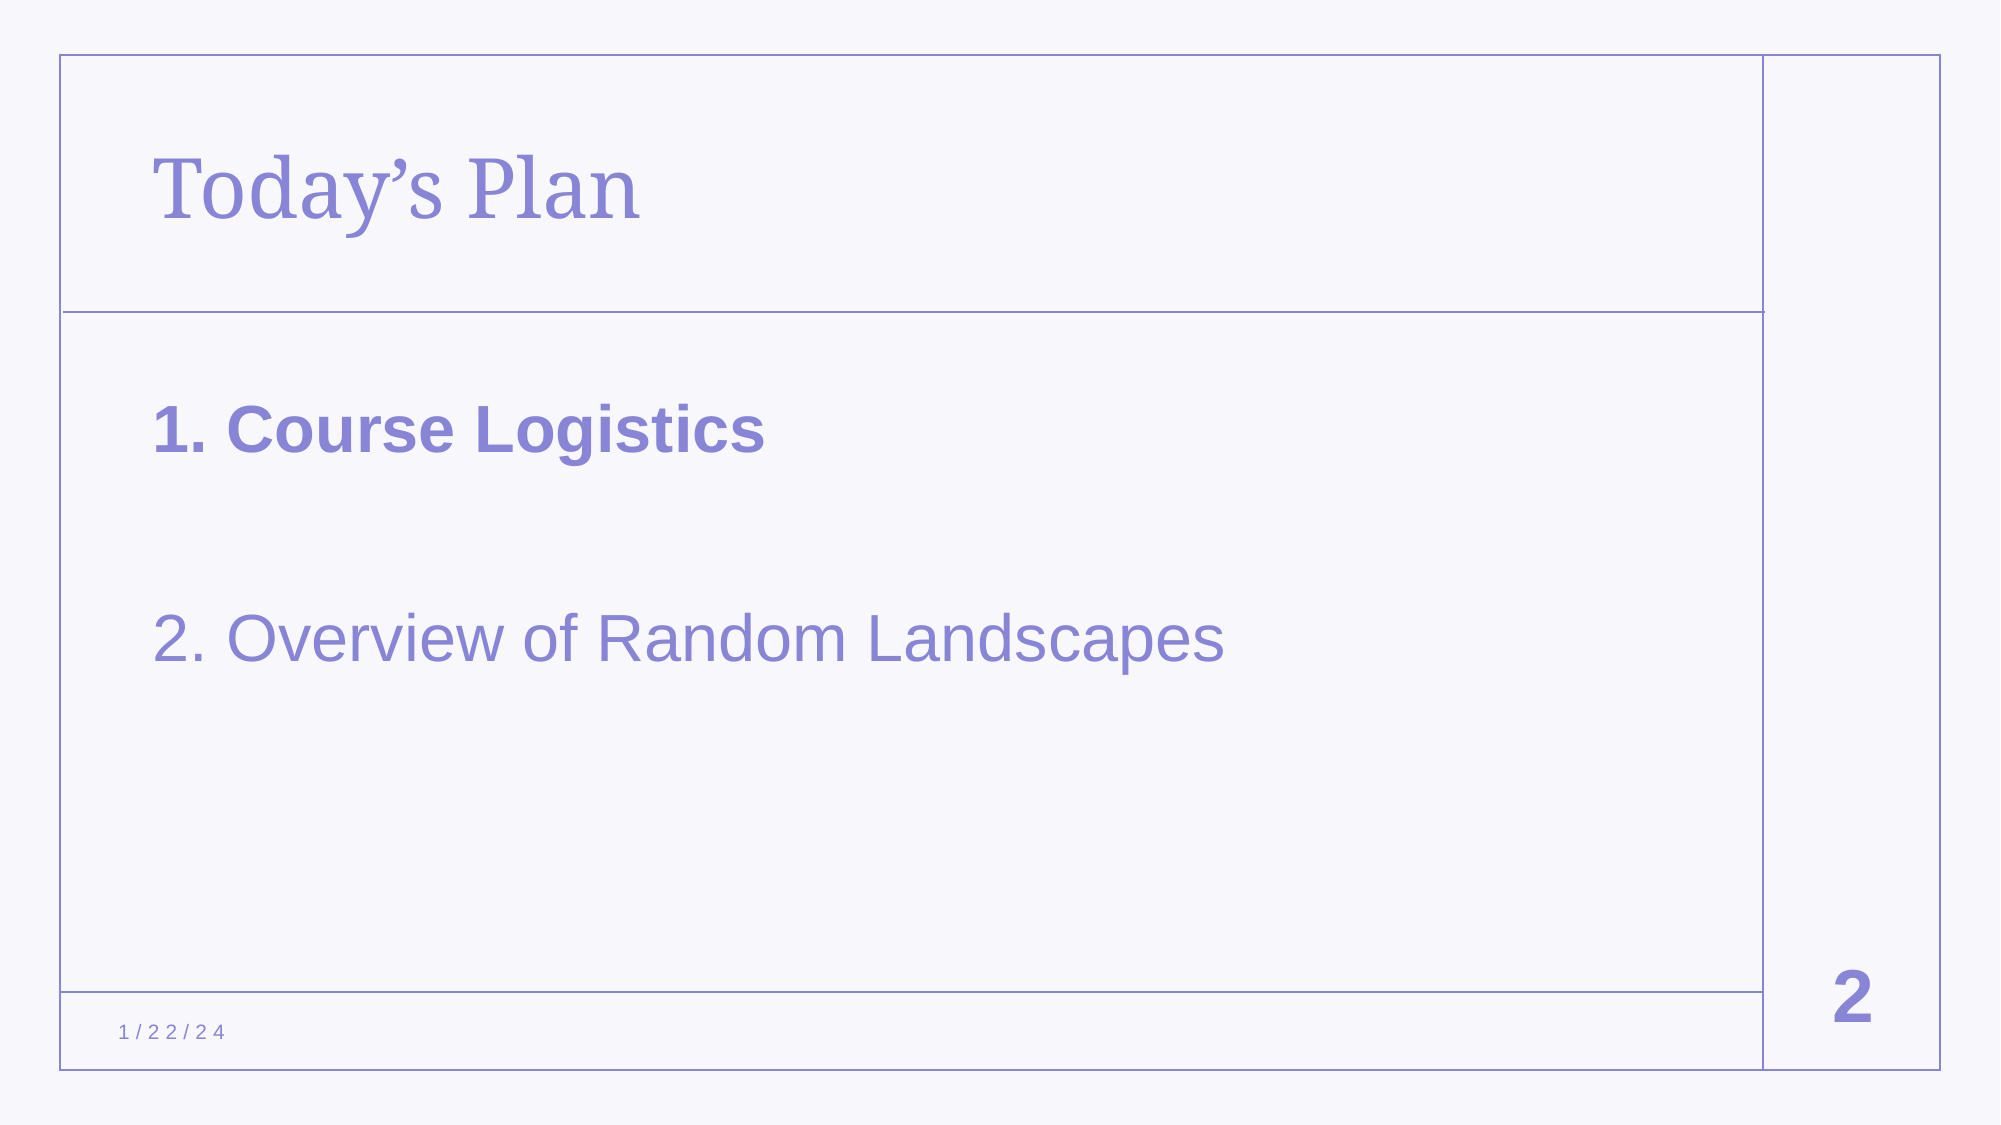

# Today’s Plan
1. Course Logistics

2. Overview of Random Landscapes

2
1/22/24